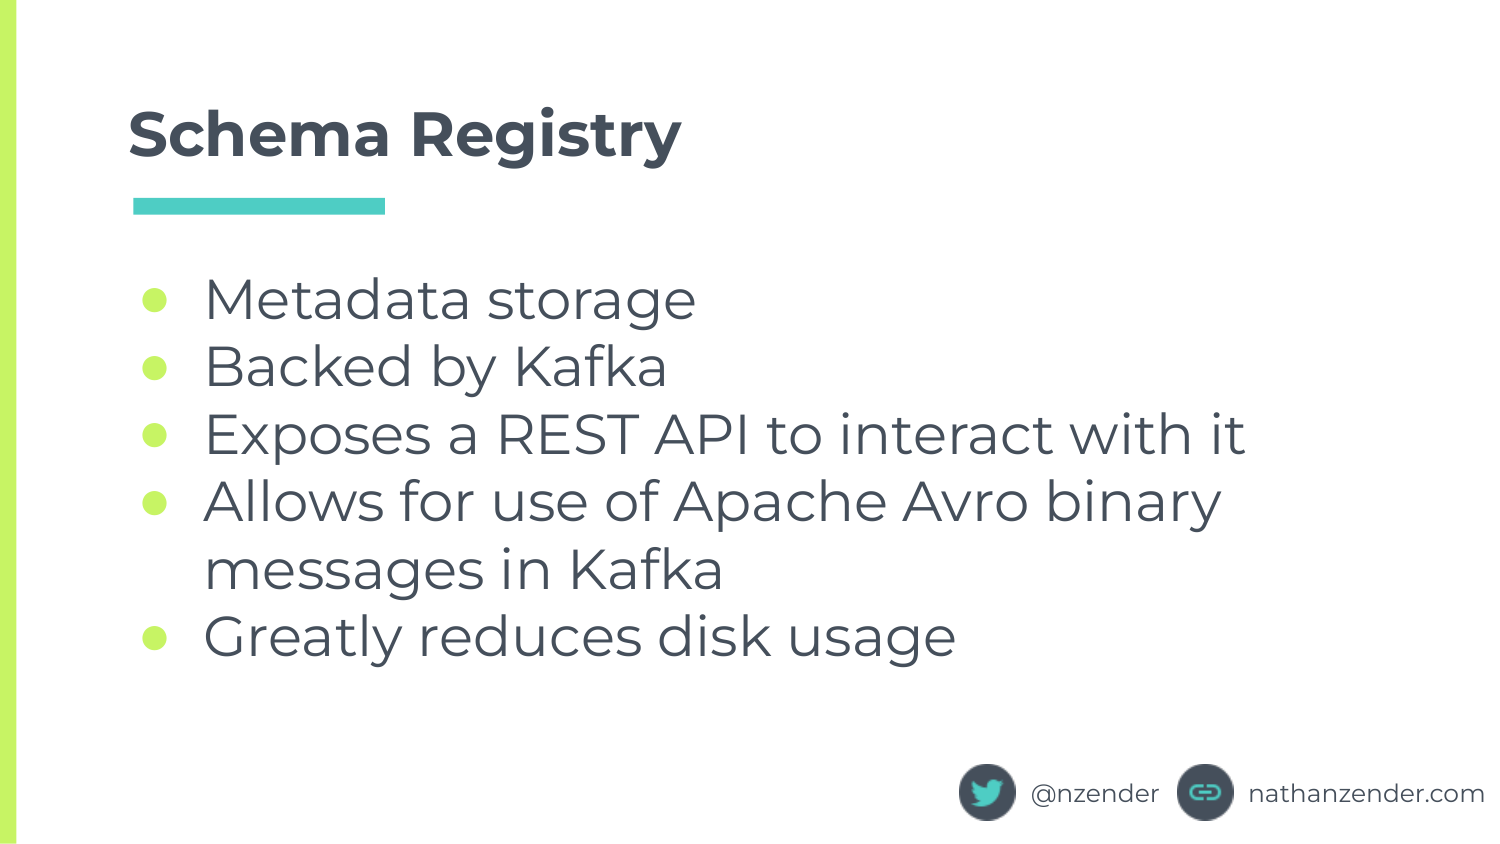

# Schema Registry
Metadata storage
Backed by Kafka
Exposes a REST API to interact with it
Allows for use of Apache Avro binary messages in Kafka
Greatly reduces disk usage